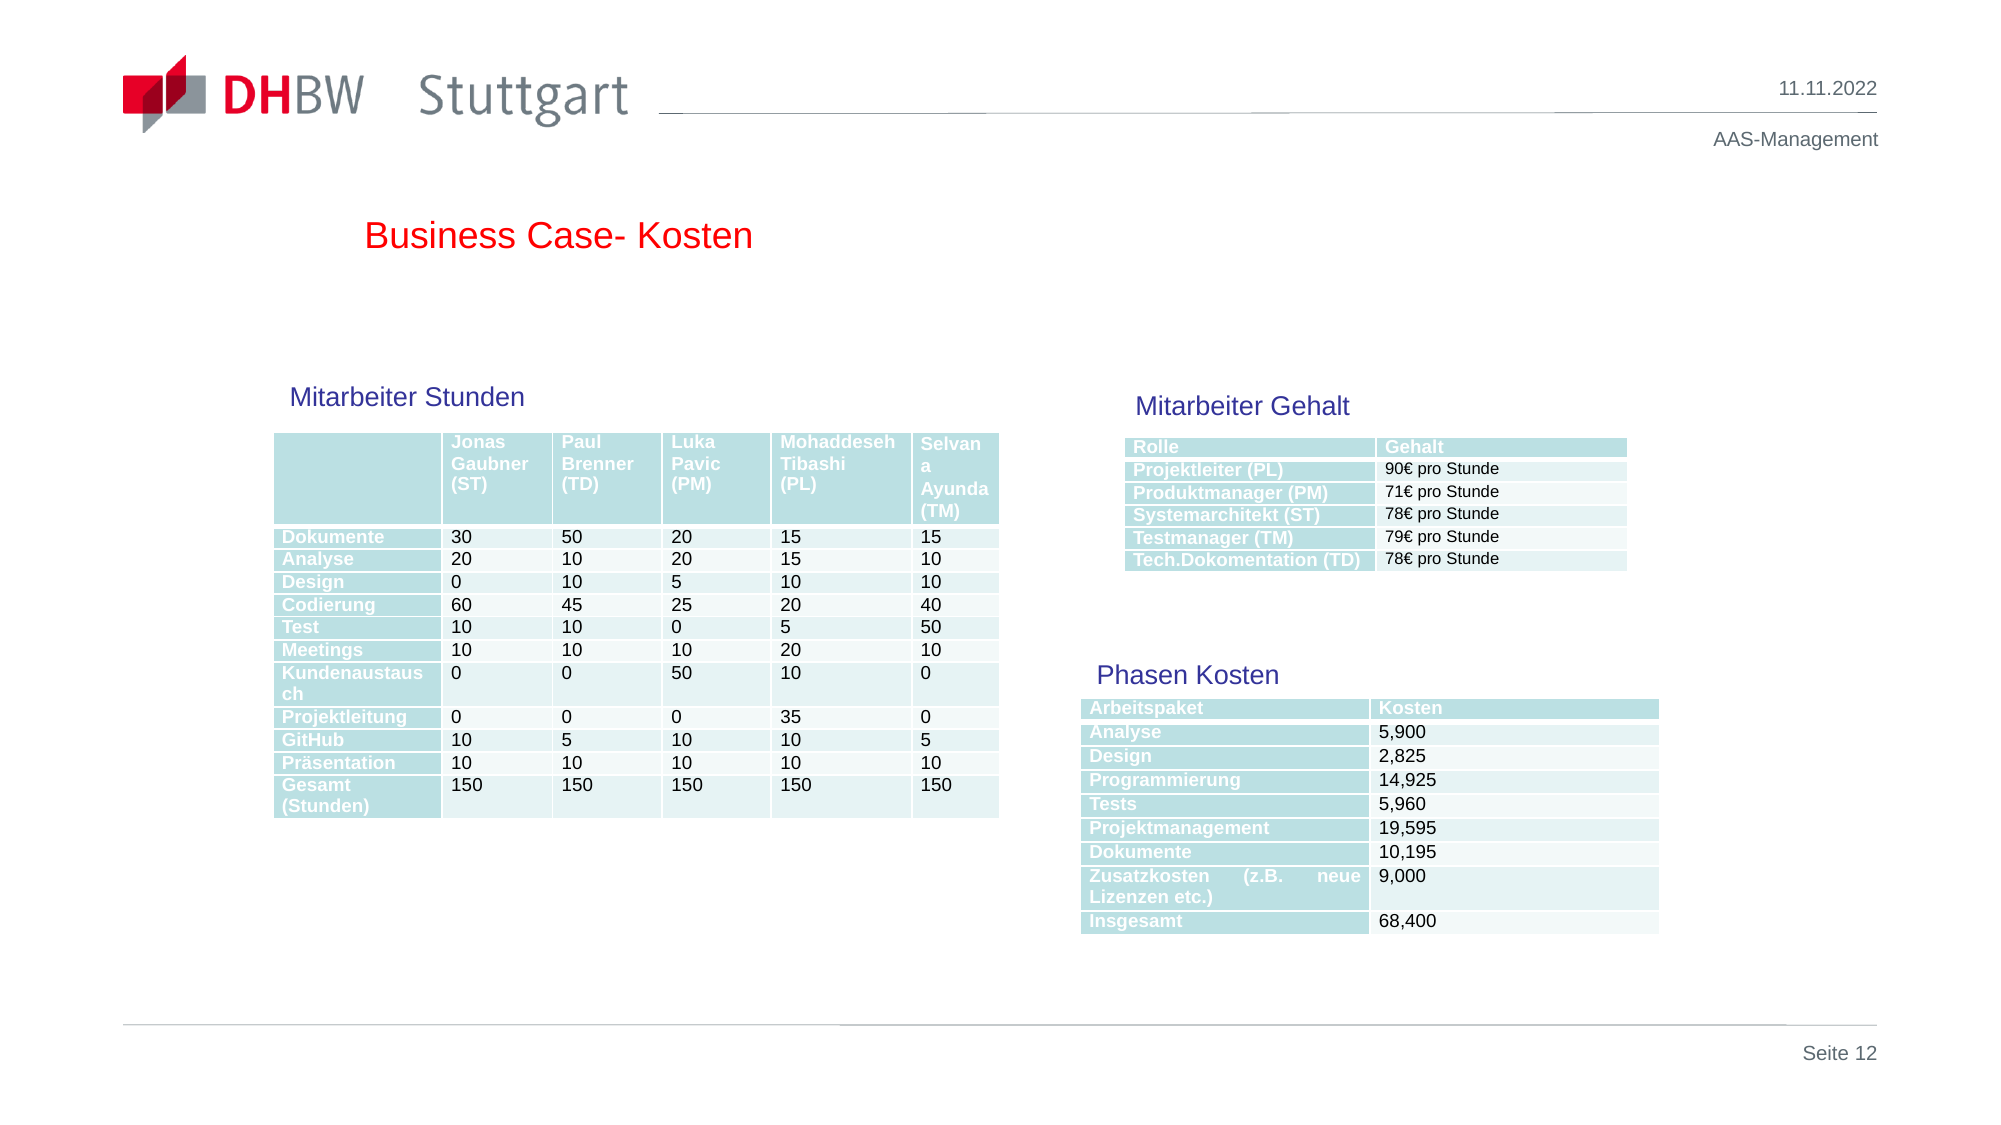

11.11.2022
Business Case- Kosten

Mitarbeiter Stunden
Mitarbeiter Gehalt
|  | Jonas Gaubner (ST) | Paul Brenner (TD) | Luka Pavic (PM) | Mohaddeseh Tibashi (PL) | Selvana Ayunda (TM) |
| --- | --- | --- | --- | --- | --- |
| Dokumente | 30 | 50 | 20 | 15 | 15 |
| Analyse | 20 | 10 | 20 | 15 | 10 |
| Design | 0 | 10 | 5 | 10 | 10 |
| Codierung | 60 | 45 | 25 | 20 | 40 |
| Test | 10 | 10 | 0 | 5 | 50 |
| Meetings | 10 | 10 | 10 | 20 | 10 |
| Kundenaustausch | 0 | 0 | 50 | 10 | 0 |
| Projektleitung | 0 | 0 | 0 | 35 | 0 |
| GitHub | 10 | 5 | 10 | 10 | 5 |
| Präsentation | 10 | 10 | 10 | 10 | 10 |
| Gesamt (Stunden) | 150 | 150 | 150 | 150 | 150 |
| Rolle | Gehalt |
| --- | --- |
| Projektleiter (PL) | 90€ pro Stunde |
| Produktmanager (PM) | 71€ pro Stunde |
| Systemarchitekt (ST) | 78€ pro Stunde |
| Testmanager (TM) | 79€ pro Stunde |
| Tech.Dokomentation (TD) | 78€ pro Stunde |

Phasen Kosten
| Arbeitspaket | Kosten |
| --- | --- |
| Analyse | 5,900 |
| Design | 2,825 |
| Programmierung | 14,925 |
| Tests | 5,960 |
| Projektmanagement | 19,595 |
| Dokumente | 10,195 |
| Zusatzkosten (z.B. neue Lizenzen etc.) | 9,000 |
| Insgesamt | 68,400 |

Seite 12